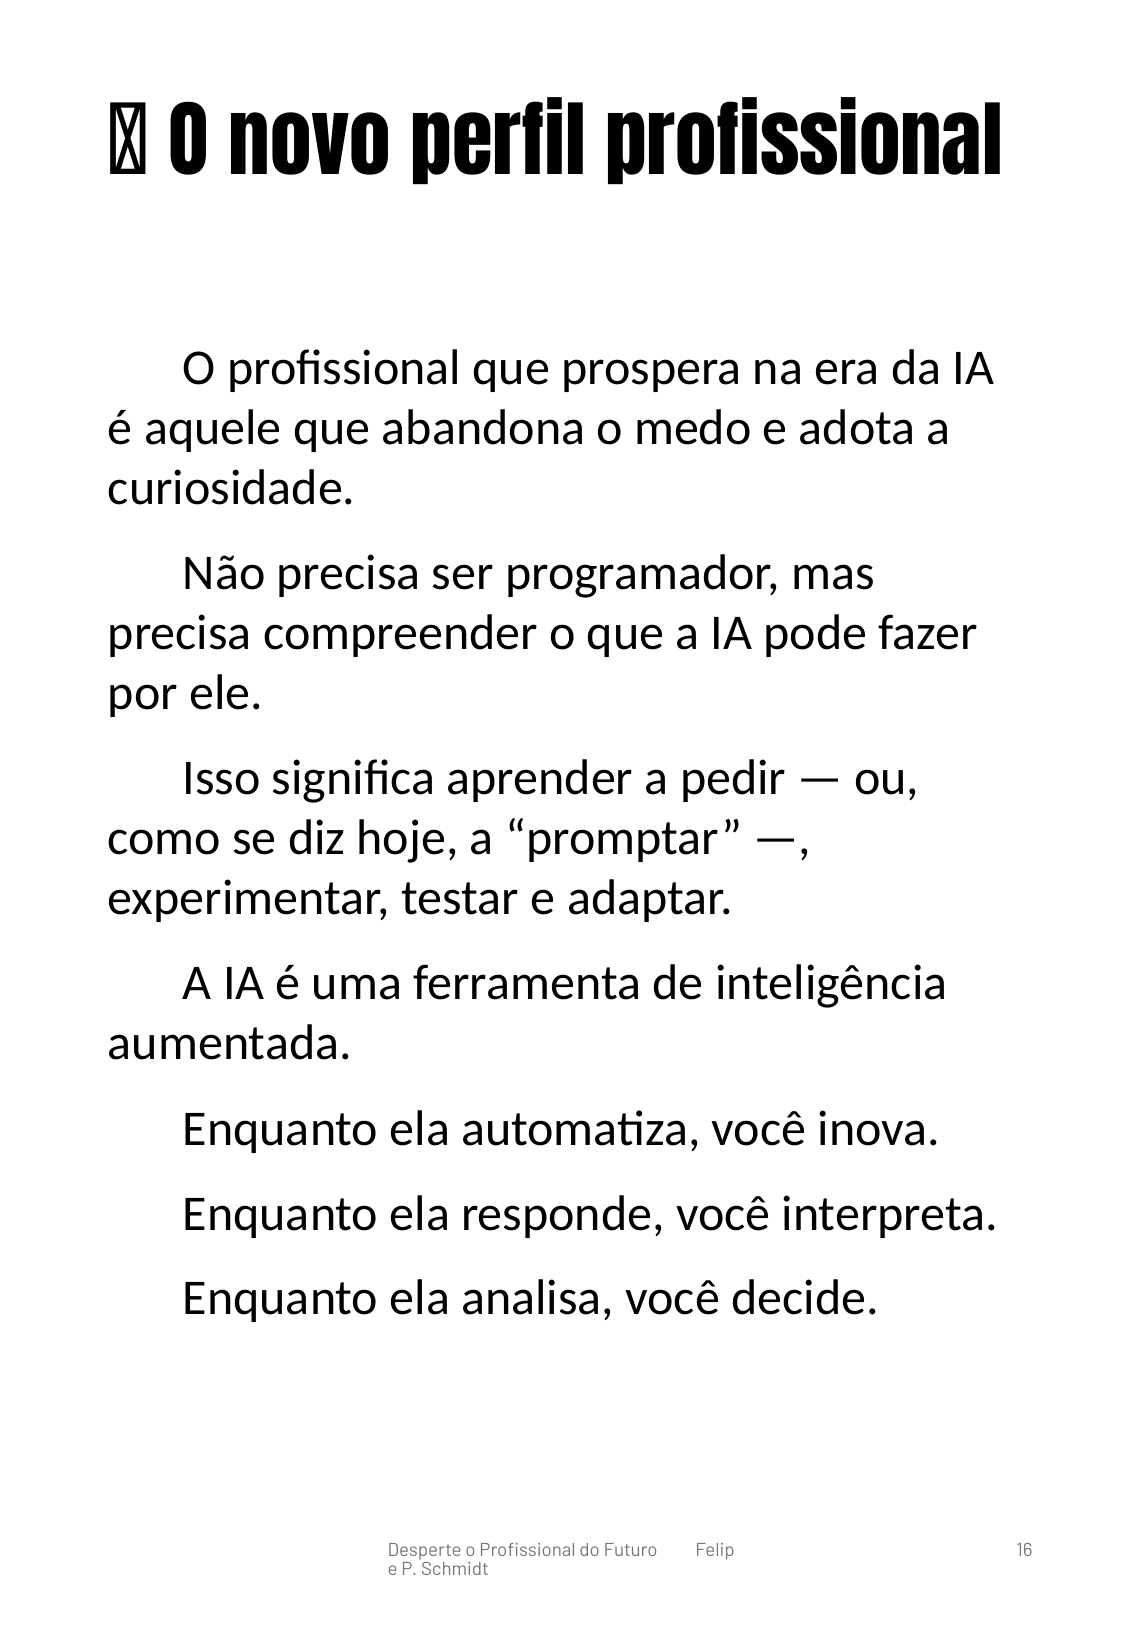

🧭 O novo perfil profissional
O profissional que prospera na era da IA é aquele que abandona o medo e adota a curiosidade.
Não precisa ser programador, mas precisa compreender o que a IA pode fazer por ele.
Isso significa aprender a pedir — ou, como se diz hoje, a “promptar” —, experimentar, testar e adaptar.
A IA é uma ferramenta de inteligência aumentada.
Enquanto ela automatiza, você inova.
Enquanto ela responde, você interpreta.
Enquanto ela analisa, você decide.
Desperte o Profissional do Futuro          Felipe P. Schmidt
16